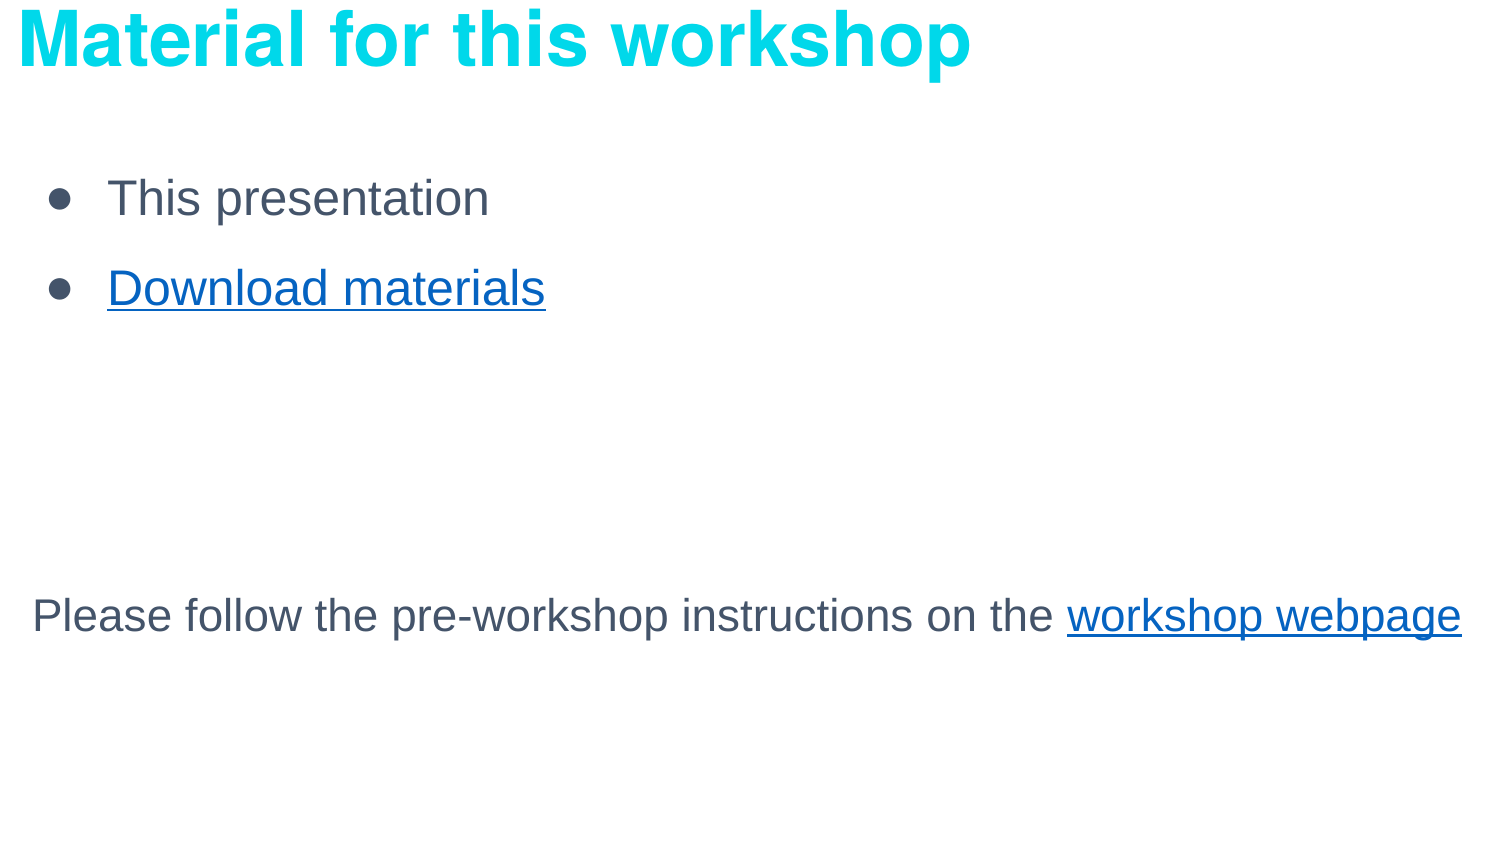

# Material for this workshop
This presentation
Download materials

Please follow the pre-workshop instructions on the workshop webpage